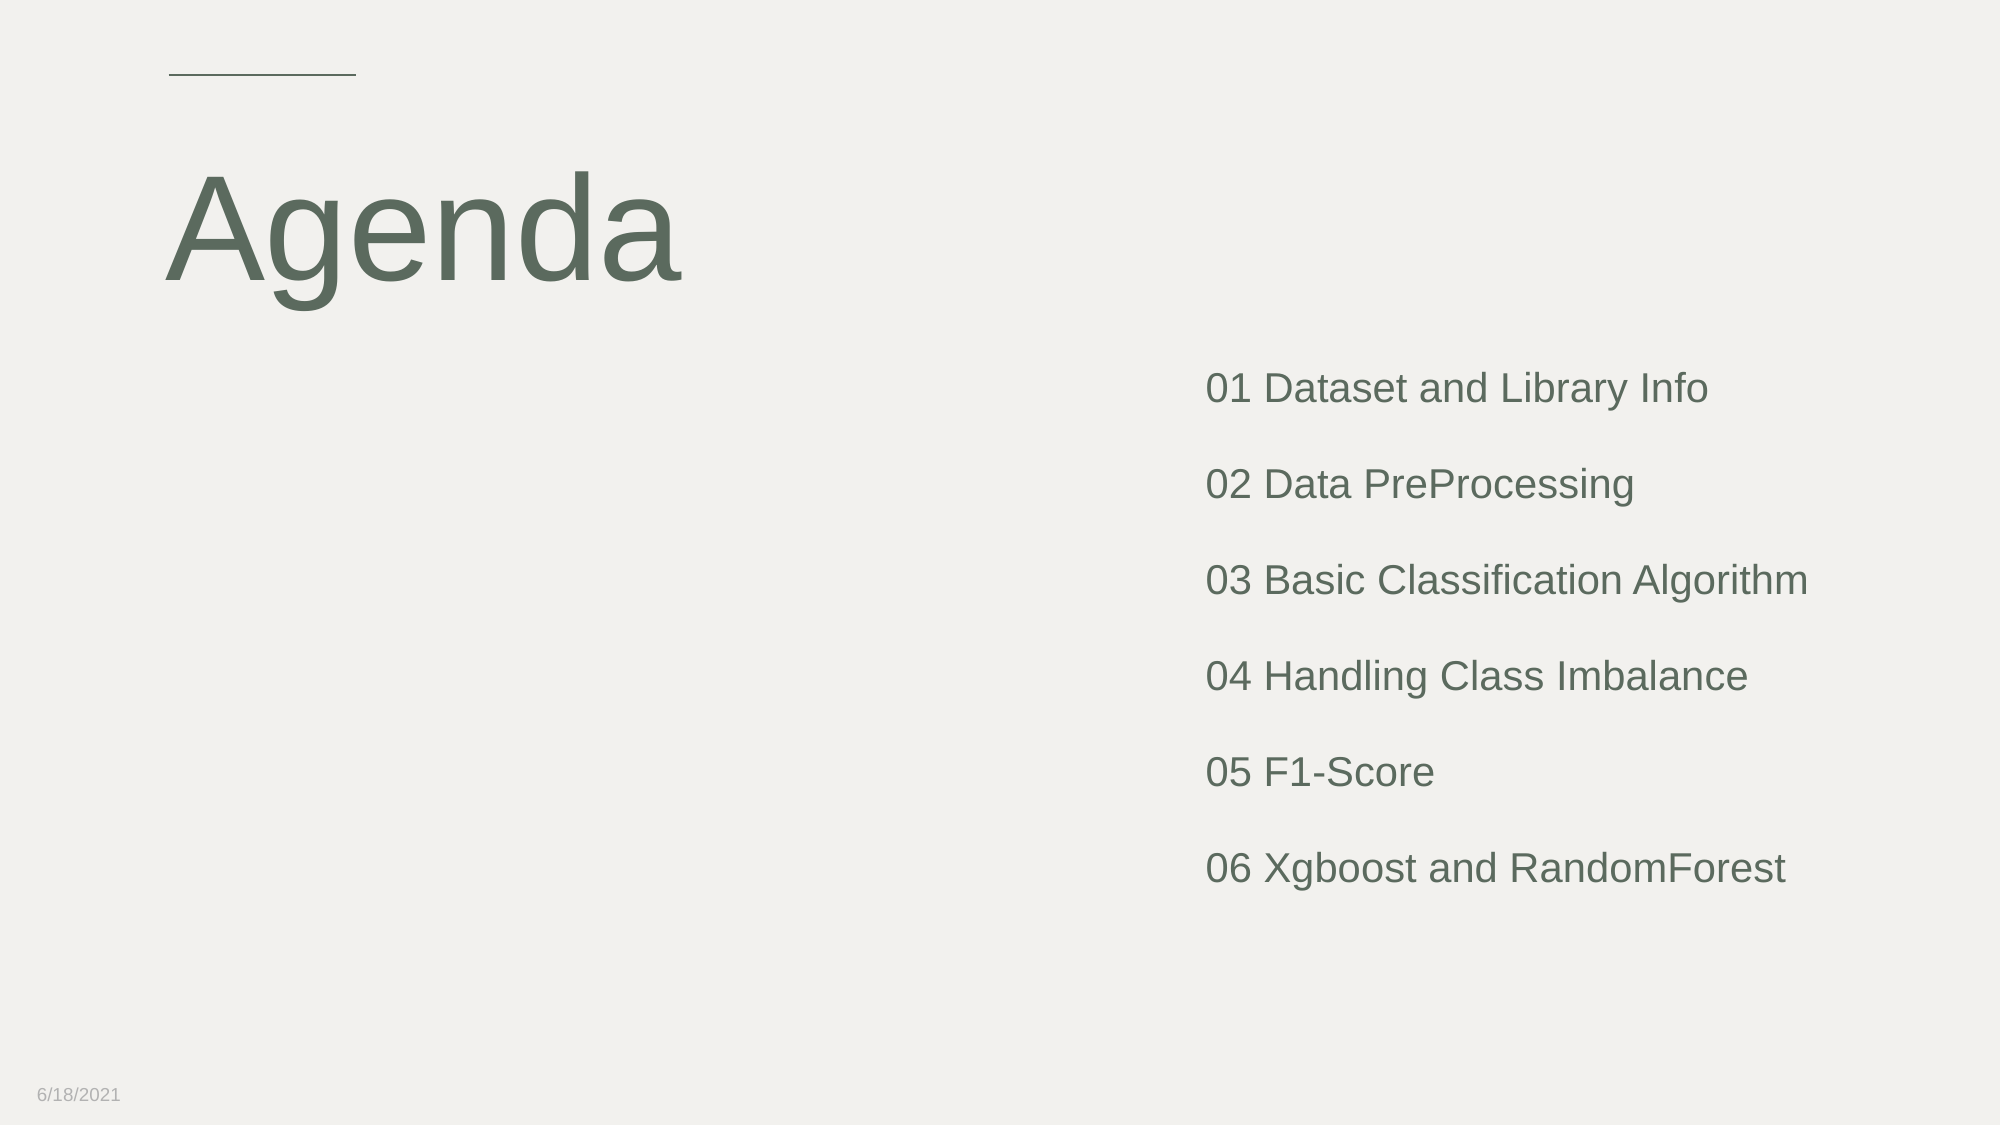

# Agenda
01 Dataset and Library Info
02 Data PreProcessing
03 Basic Classification Algorithm
04 Handling Class Imbalance
05 F1-Score
06 Xgboost and RandomForest

6/18/2021